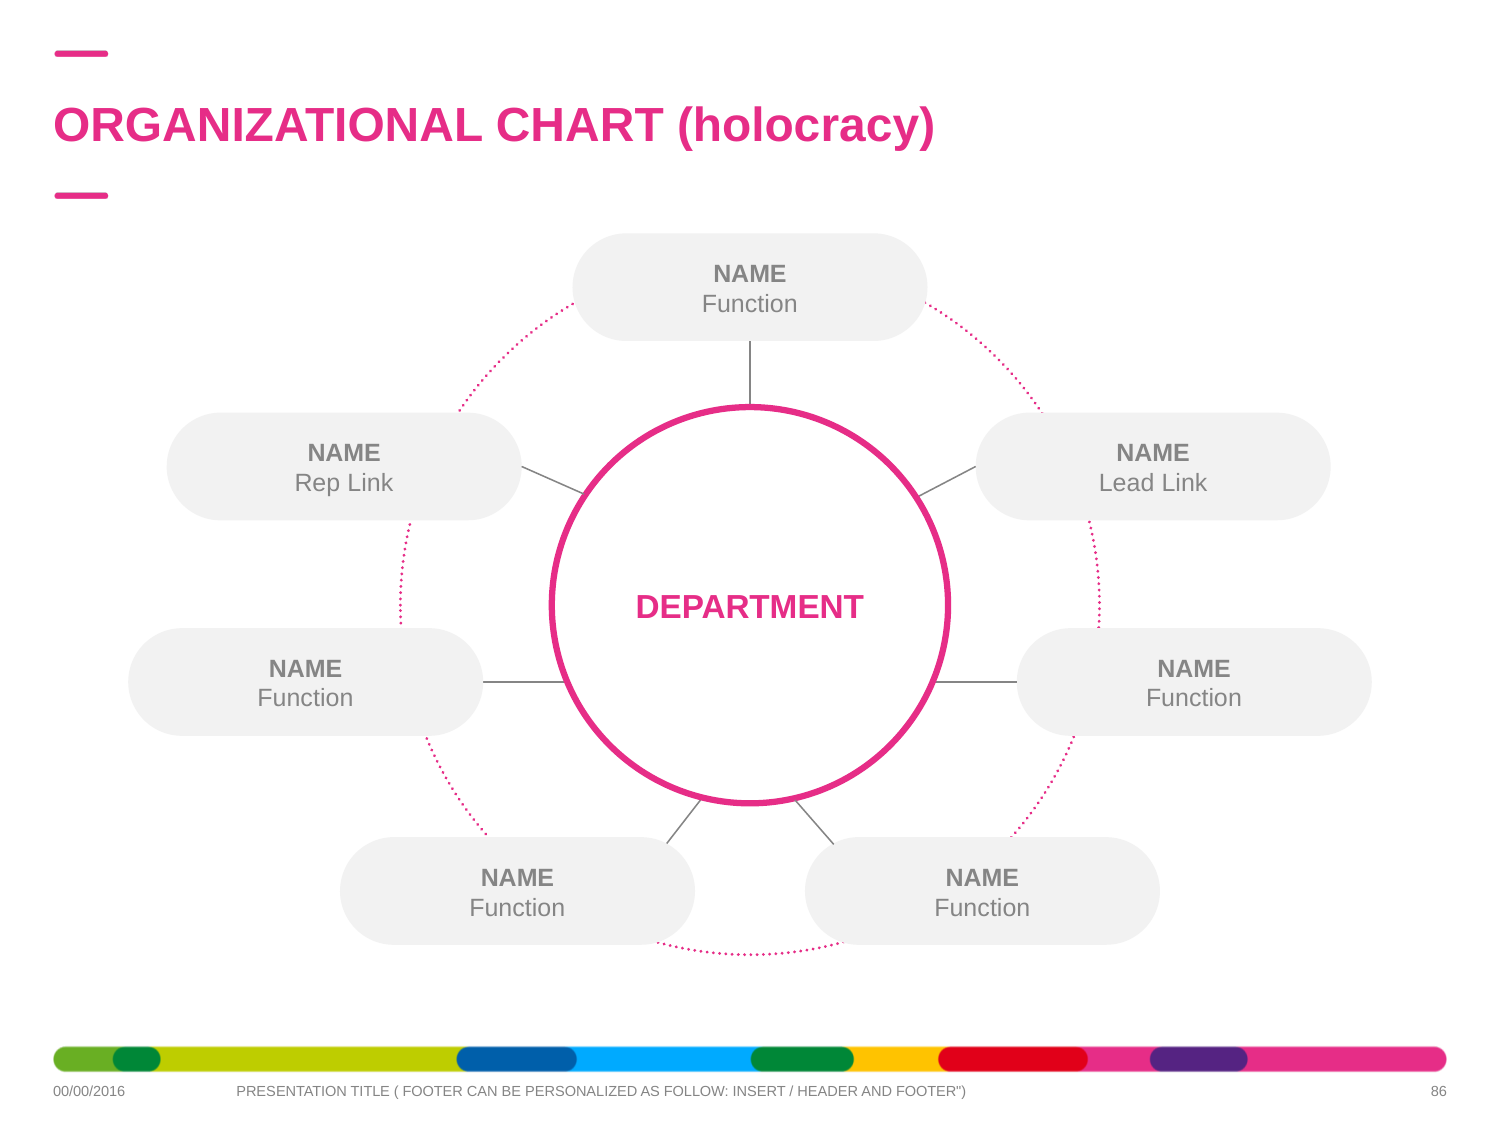

# ORGANIZATIONAL CHART (holocracy)
NAME
Function

DEPARTMENT
NAME
Rep Link
NAME
Lead Link
NAME
Function
NAME
Function
NAME
Function
NAME
Function
86
00/00/2016
PRESENTATION TITLE ( FOOTER CAN BE PERSONALIZED AS FOLLOW: INSERT / HEADER AND FOOTER")